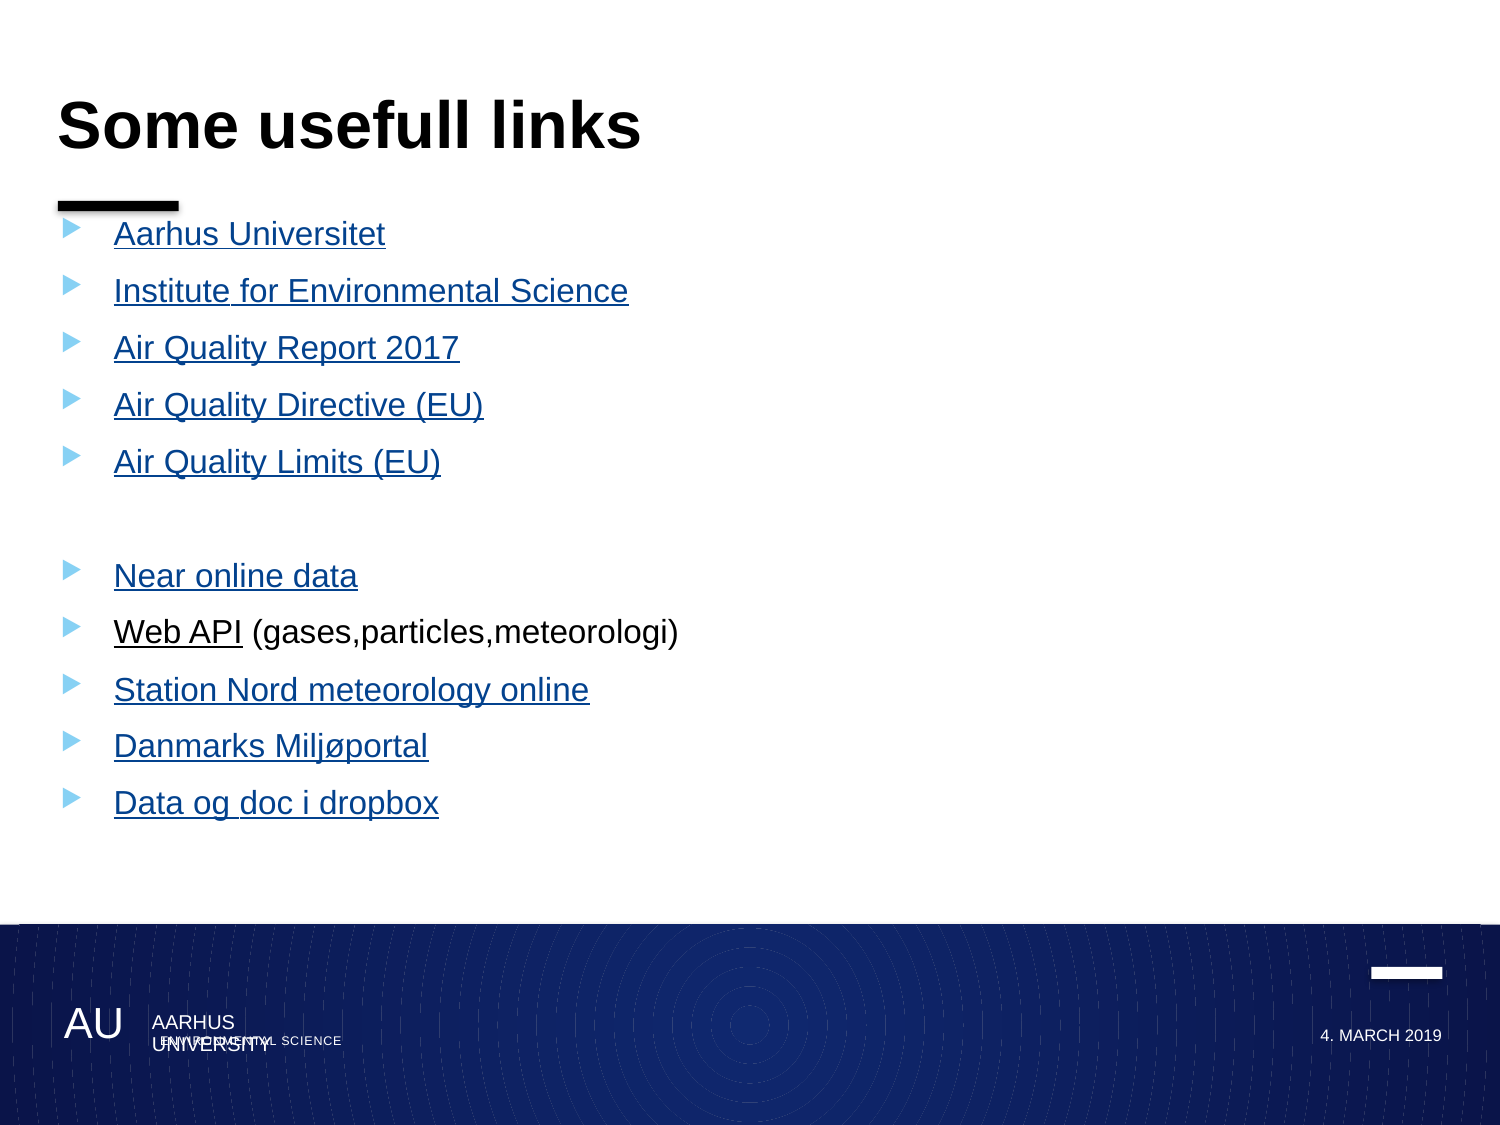

# Some usefull links
Aarhus Universitet
Institute for Environmental Science
Air Quality Report 2017
Air Quality Directive (EU)
Air Quality Limits (EU)

Near online data
Web API (gases,particles,meteorologi)
Station Nord meteorology online
Danmarks Miljøportal
Data og doc i dropbox